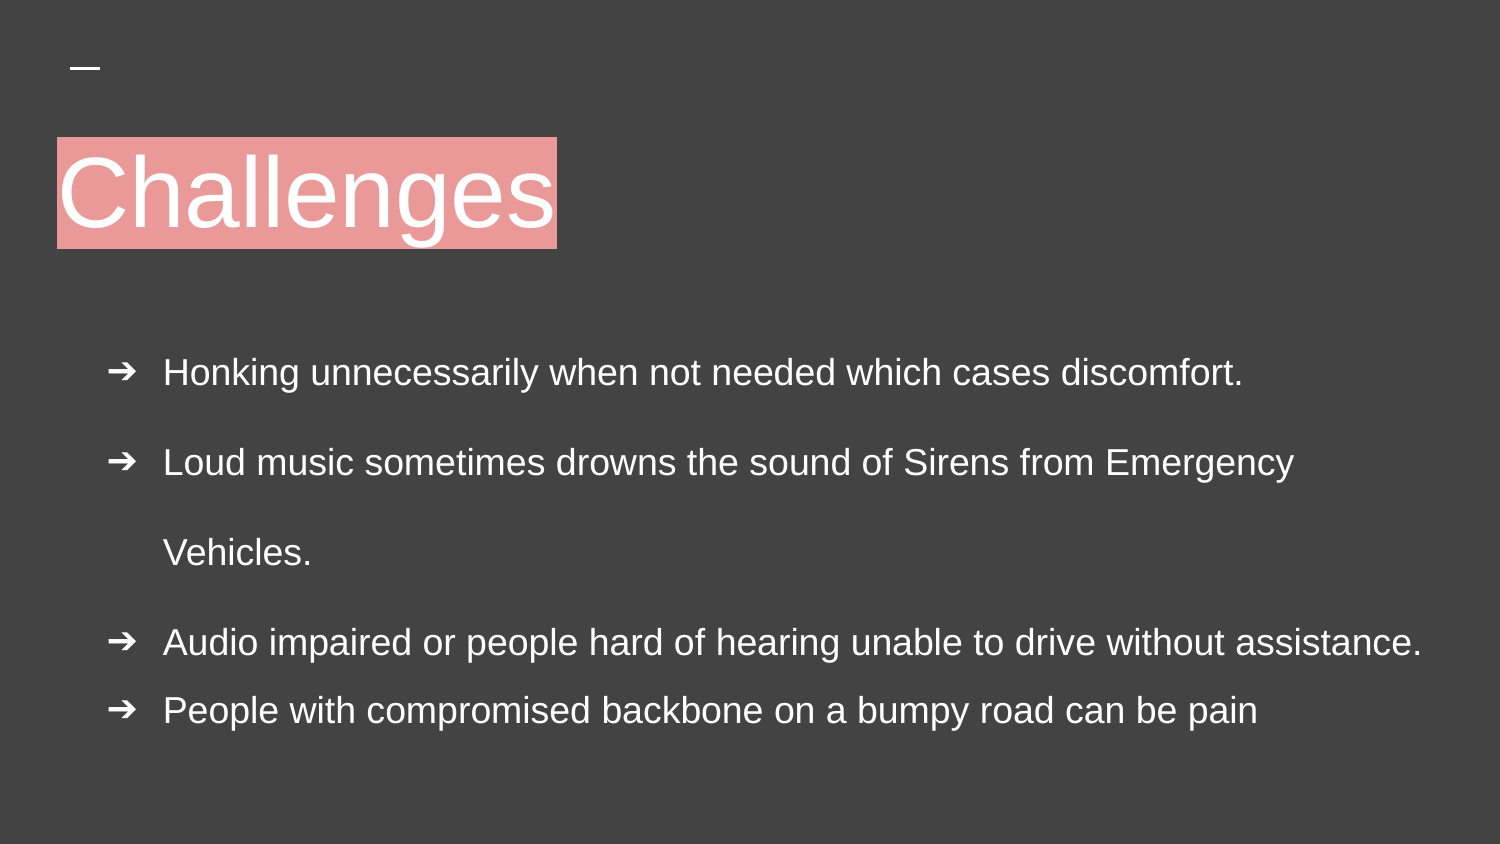

# Challenges
Honking unnecessarily when not needed which cases discomfort.
Loud music sometimes drowns the sound of Sirens from Emergency Vehicles.
Audio impaired or people hard of hearing unable to drive without assistance.
People with compromised backbone on a bumpy road can be pain